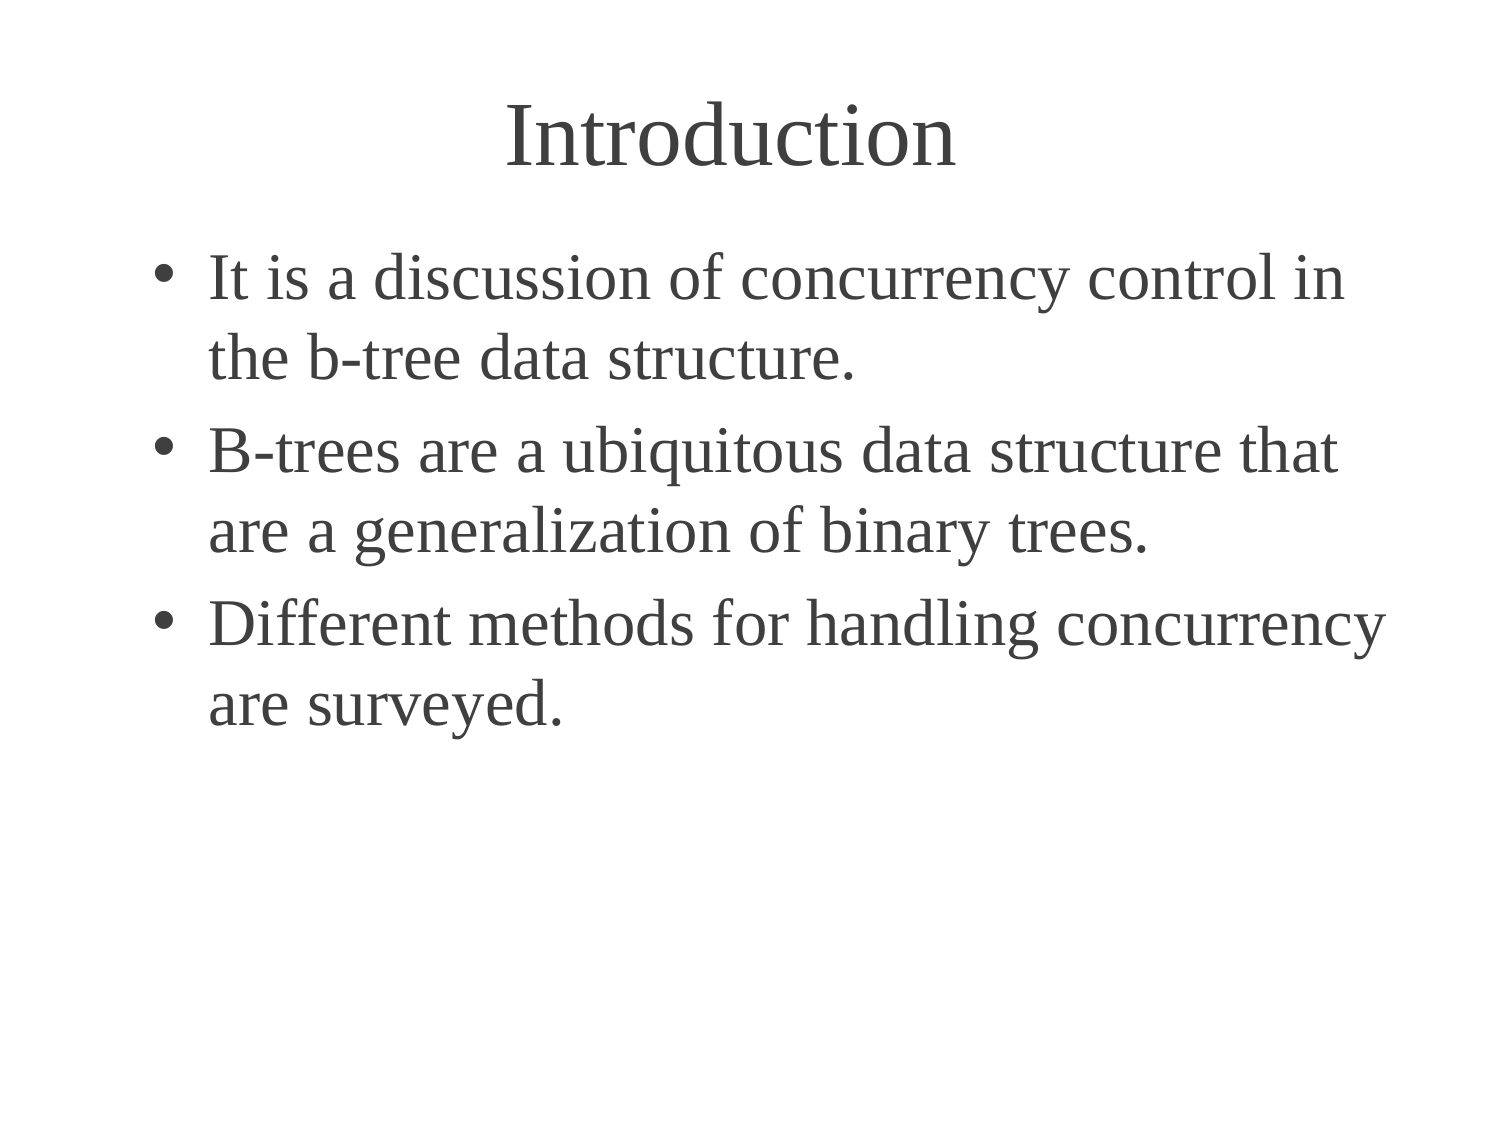

# Introduction
It is a discussion of concurrency control in the b-tree data structure.
B-trees are a ubiquitous data structure that are a generalization of binary trees.
Different methods for handling concurrency are surveyed.